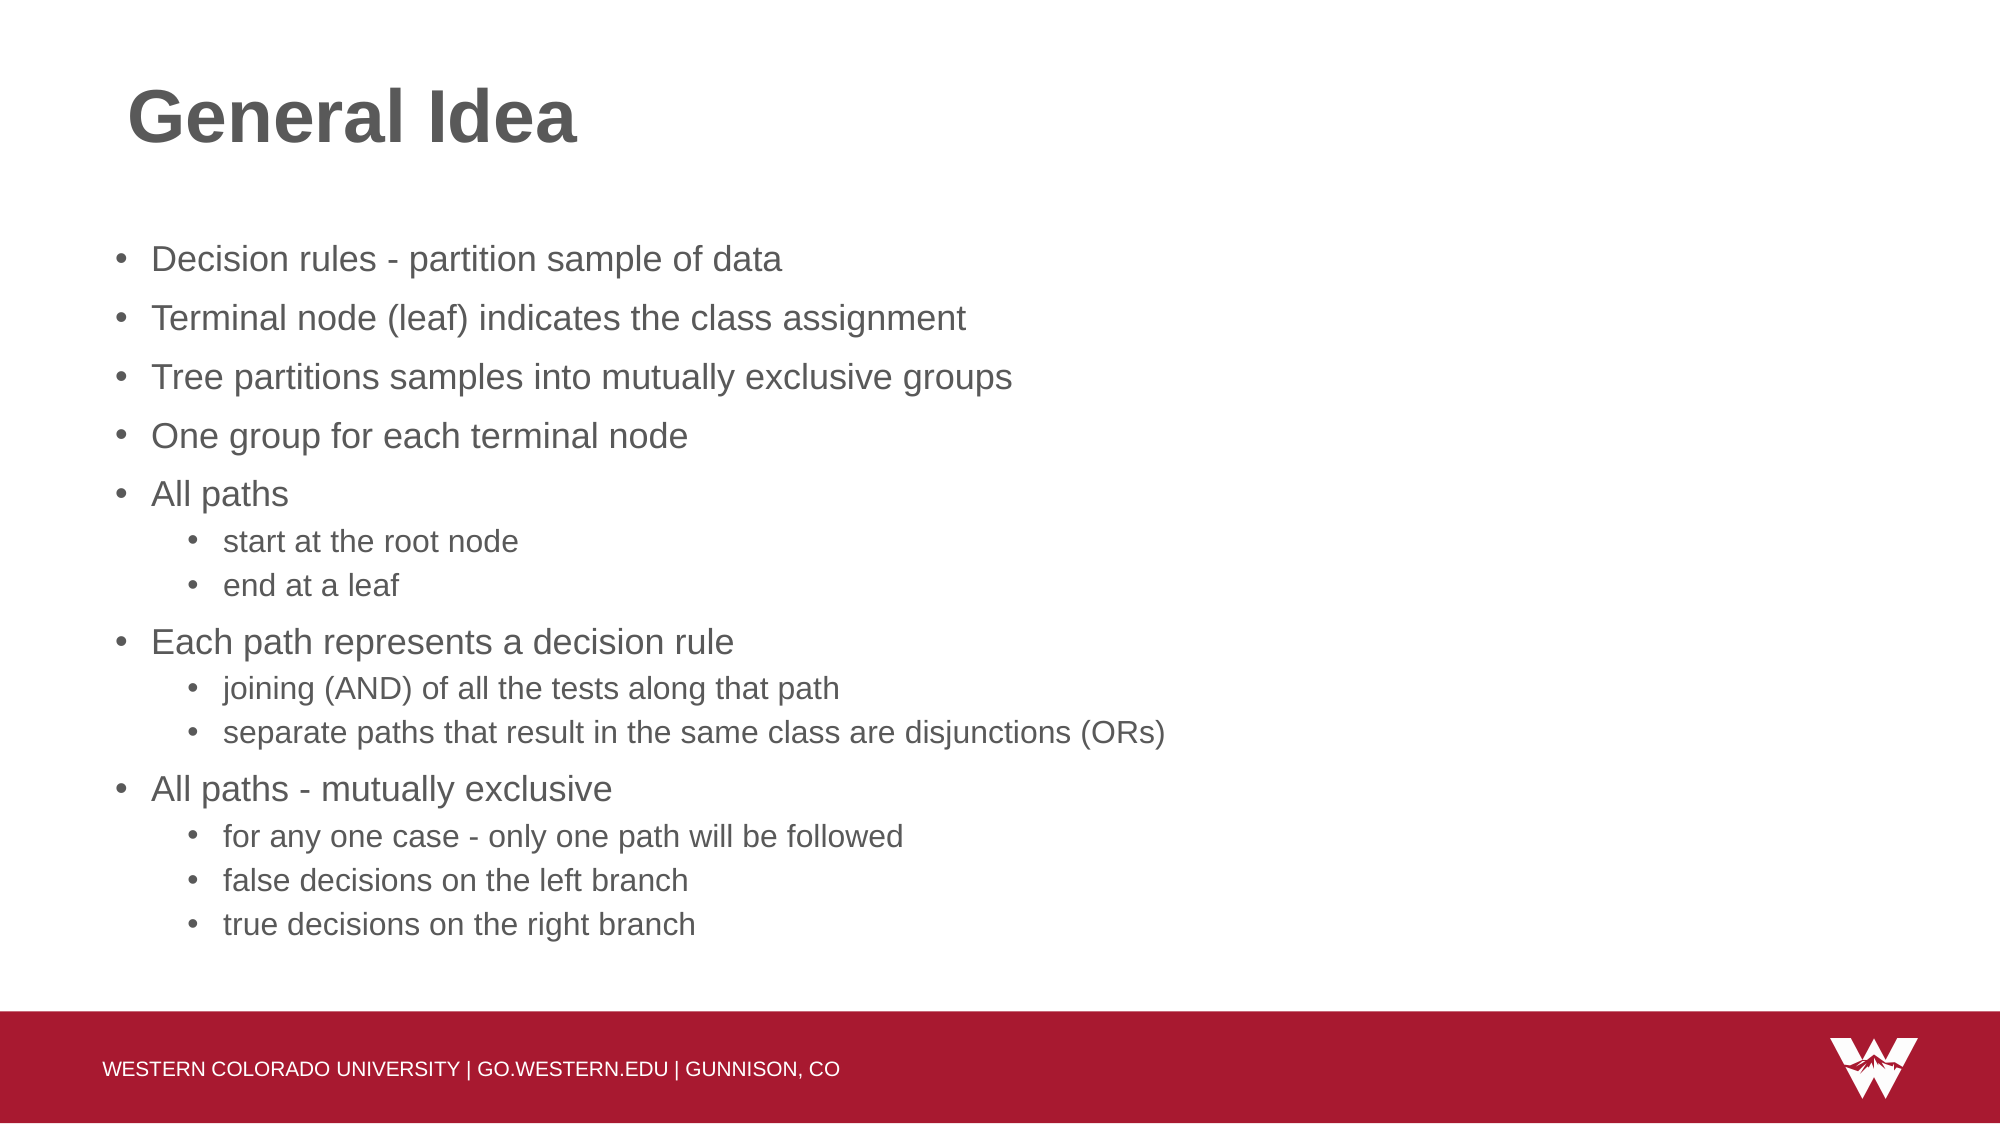

# General Idea
Decision rules - partition sample of data
Terminal node (leaf) indicates the class assignment
Tree partitions samples into mutually exclusive groups
One group for each terminal node
All paths
start at the root node
end at a leaf
Each path represents a decision rule
joining (AND) of all the tests along that path
separate paths that result in the same class are disjunctions (ORs)
All paths - mutually exclusive
for any one case - only one path will be followed
false decisions on the left branch
true decisions on the right branch